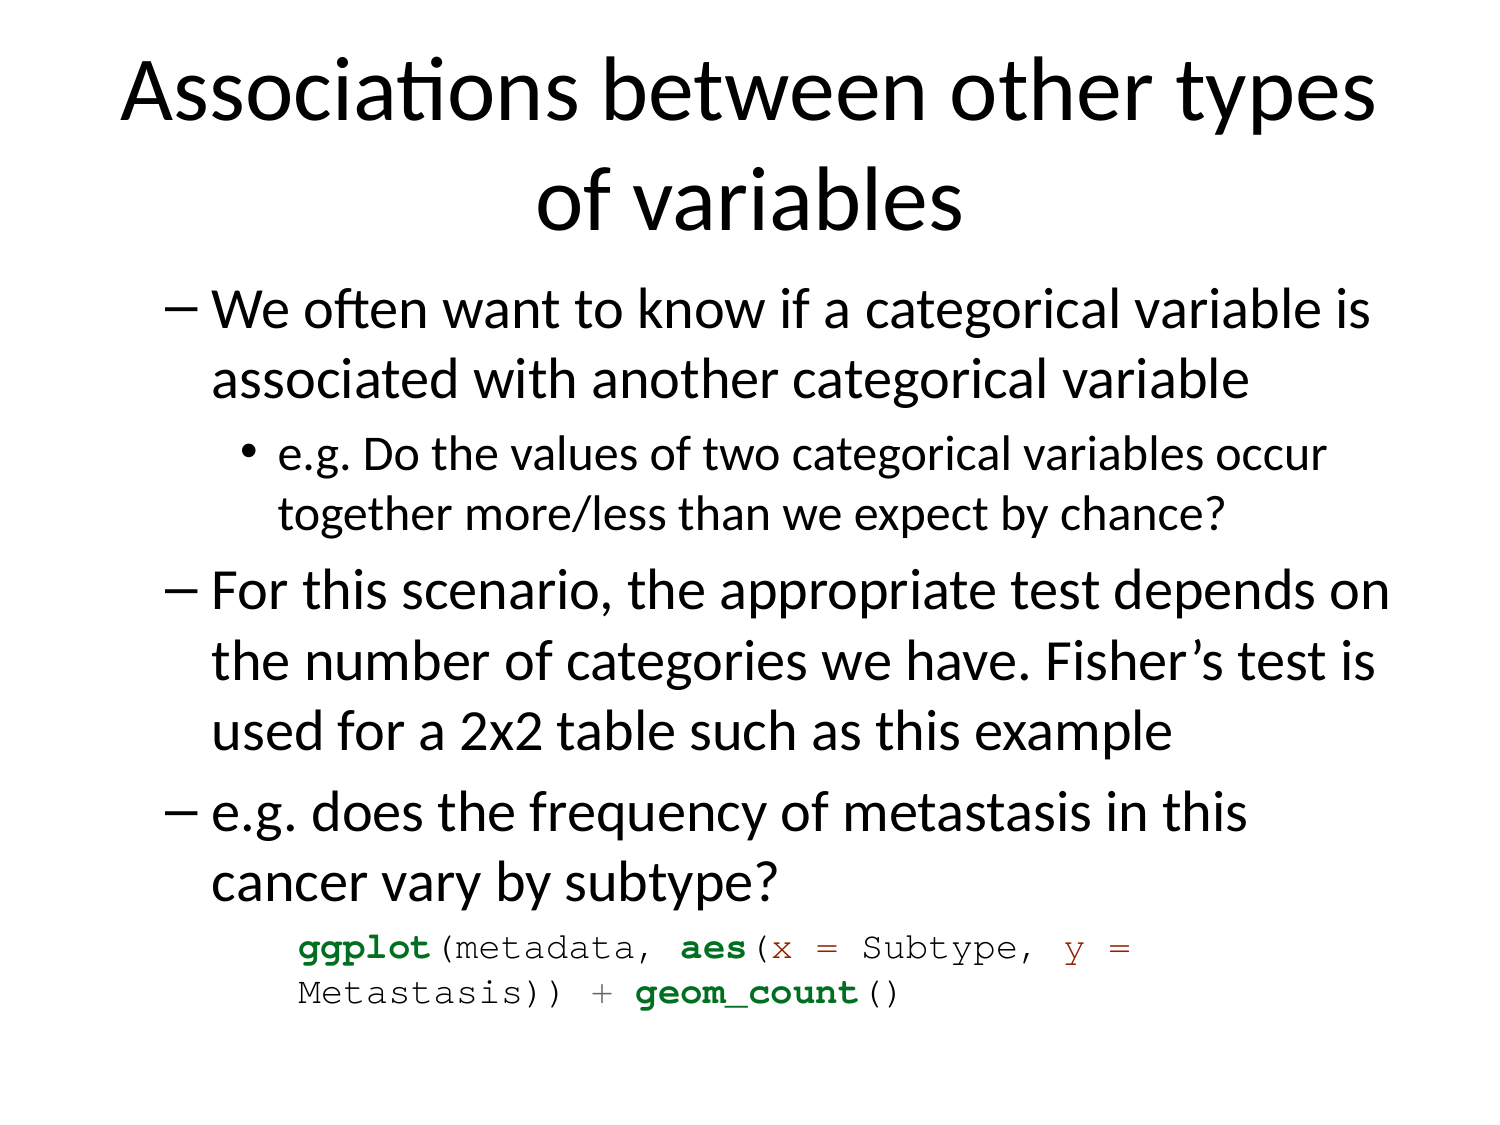

# Associations between other types of variables
We often want to know if a categorical variable is associated with another categorical variable
e.g. Do the values of two categorical variables occur together more/less than we expect by chance?
For this scenario, the appropriate test depends on the number of categories we have. Fisher’s test is used for a 2x2 table such as this example
e.g. does the frequency of metastasis in this cancer vary by subtype?
ggplot(metadata, aes(x = Subtype, y = Metastasis)) + geom_count()